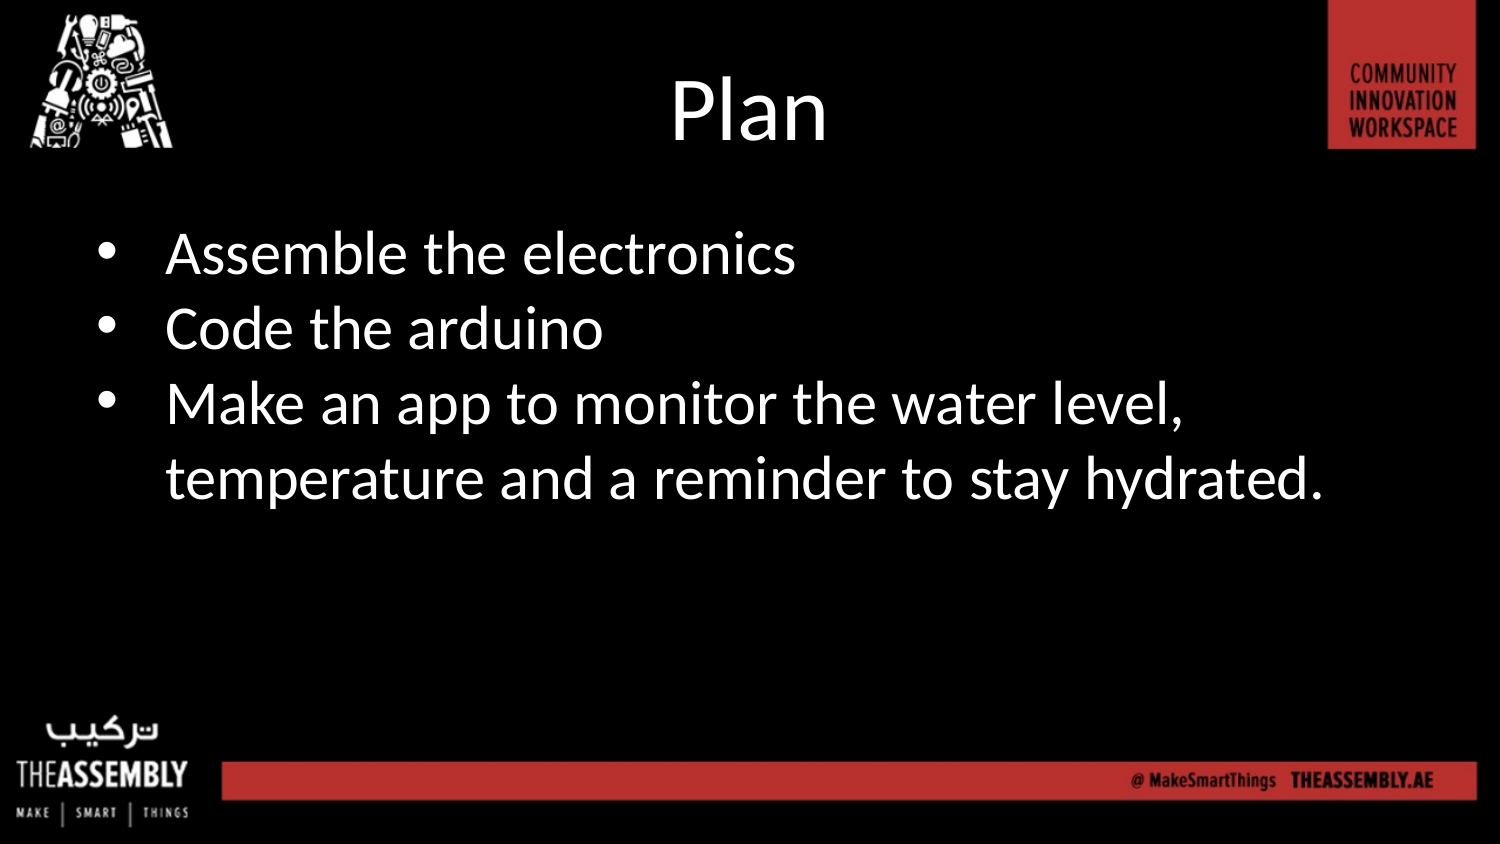

# Plan
Assemble the electronics
Code the arduino
Make an app to monitor the water level, temperature and a reminder to stay hydrated.